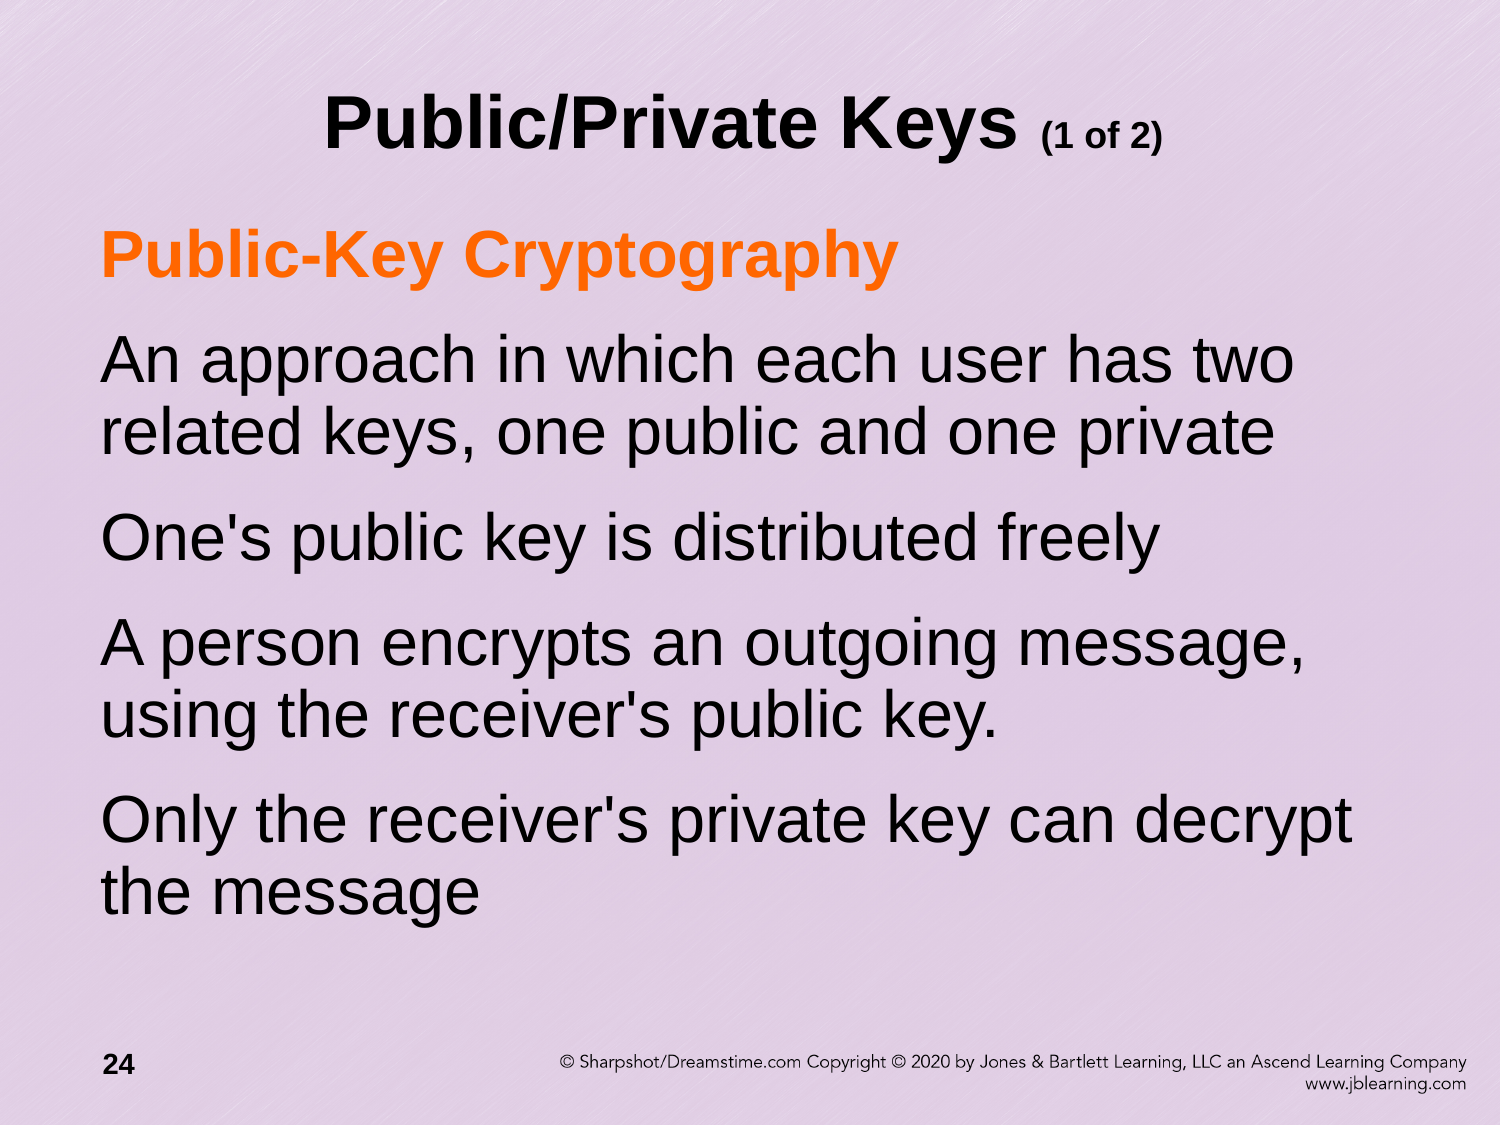

# Public/Private Keys (1 of 2)
Public-Key Cryptography
An approach in which each user has two related keys, one public and one private
One's public key is distributed freely
A person encrypts an outgoing message, using the receiver's public key.
Only the receiver's private key can decrypt the message
24